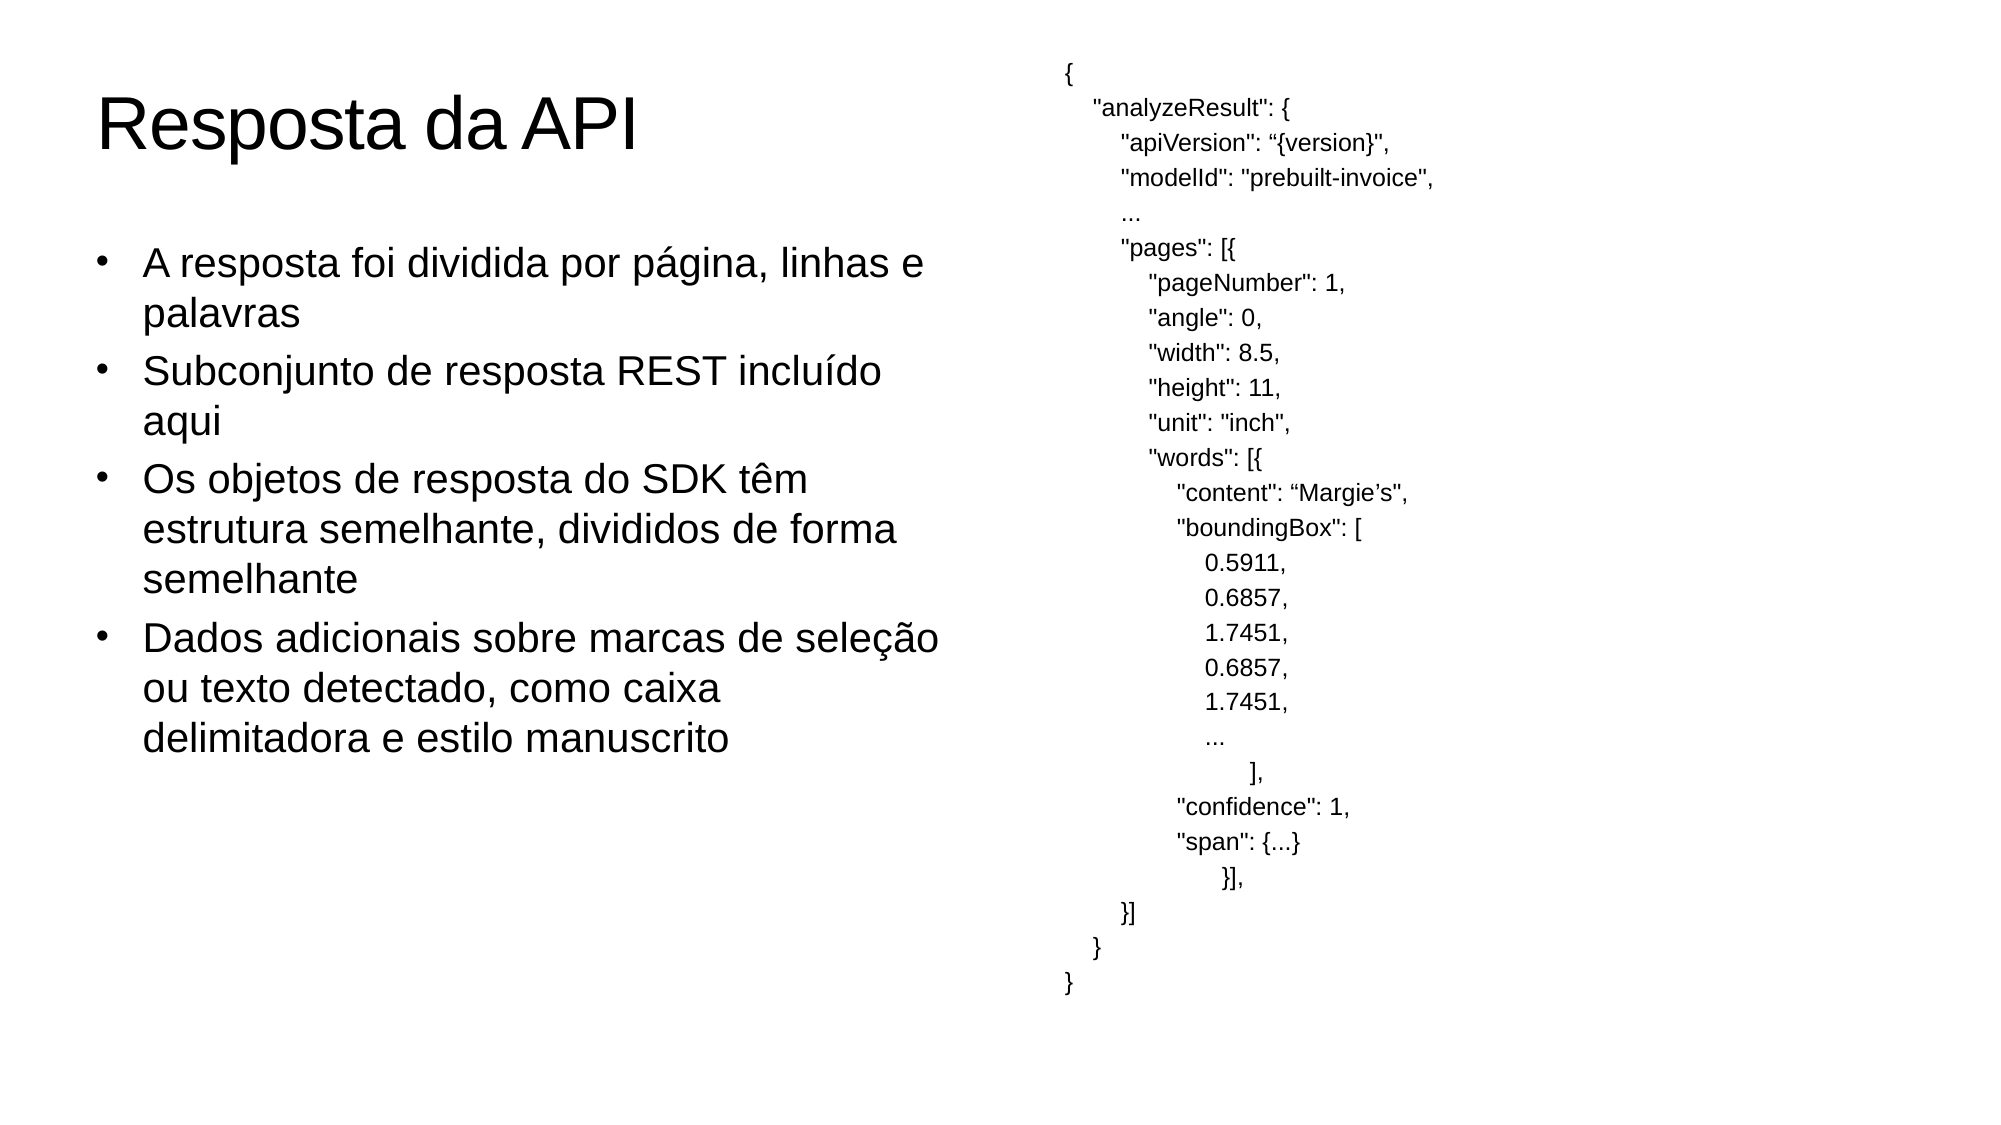

{
    "analyzeResult": {
        "apiVersion": “{version}",
        "modelId": "prebuilt-invoice",
        ...
        "pages": [{
            "pageNumber": 1,
            "angle": 0,
            "width": 8.5,
            "height": 11,
            "unit": "inch",
            "words": [{
                "content": “Margie’s",
                "boundingBox": [
                    0.5911,
                    0.6857,
                    1.7451,
                    0.6857,
                    1.7451,
                    ...
	     ],
                "confidence": 1,
                "span": {...}
	 }],
        }]
    }
}
# Resposta da API
A resposta foi dividida por página, linhas e palavras
Subconjunto de resposta REST incluído aqui
Os objetos de resposta do SDK têm estrutura semelhante, divididos de forma semelhante
Dados adicionais sobre marcas de seleção ou texto detectado, como caixa delimitadora e estilo manuscrito